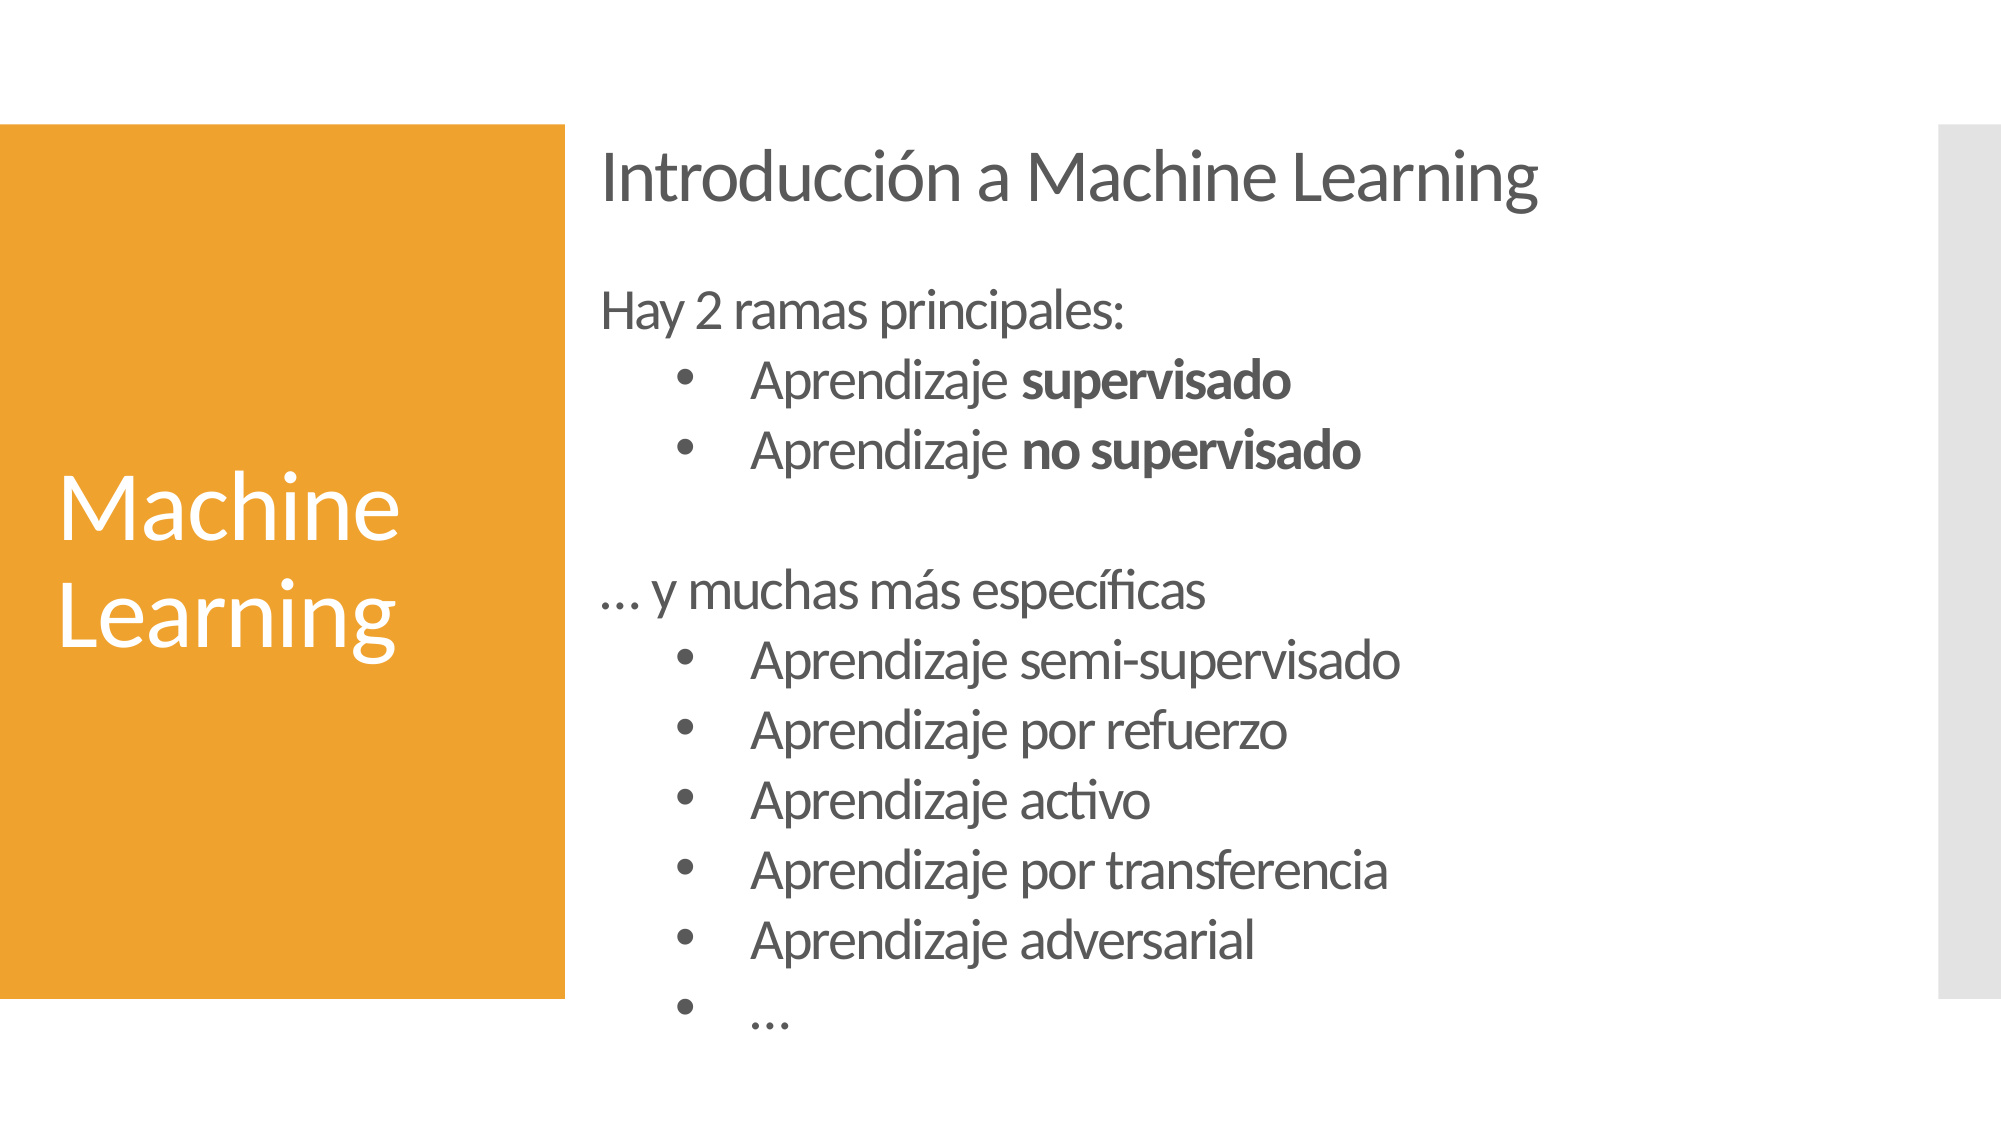

Introducción a Machine Learning
# Machine Learning
Hay 2 ramas principales:
Aprendizaje supervisado
Aprendizaje no supervisado

… y muchas más específicas
Aprendizaje semi-supervisado
Aprendizaje por refuerzo
Aprendizaje activo
Aprendizaje por transferencia
Aprendizaje adversarial
…